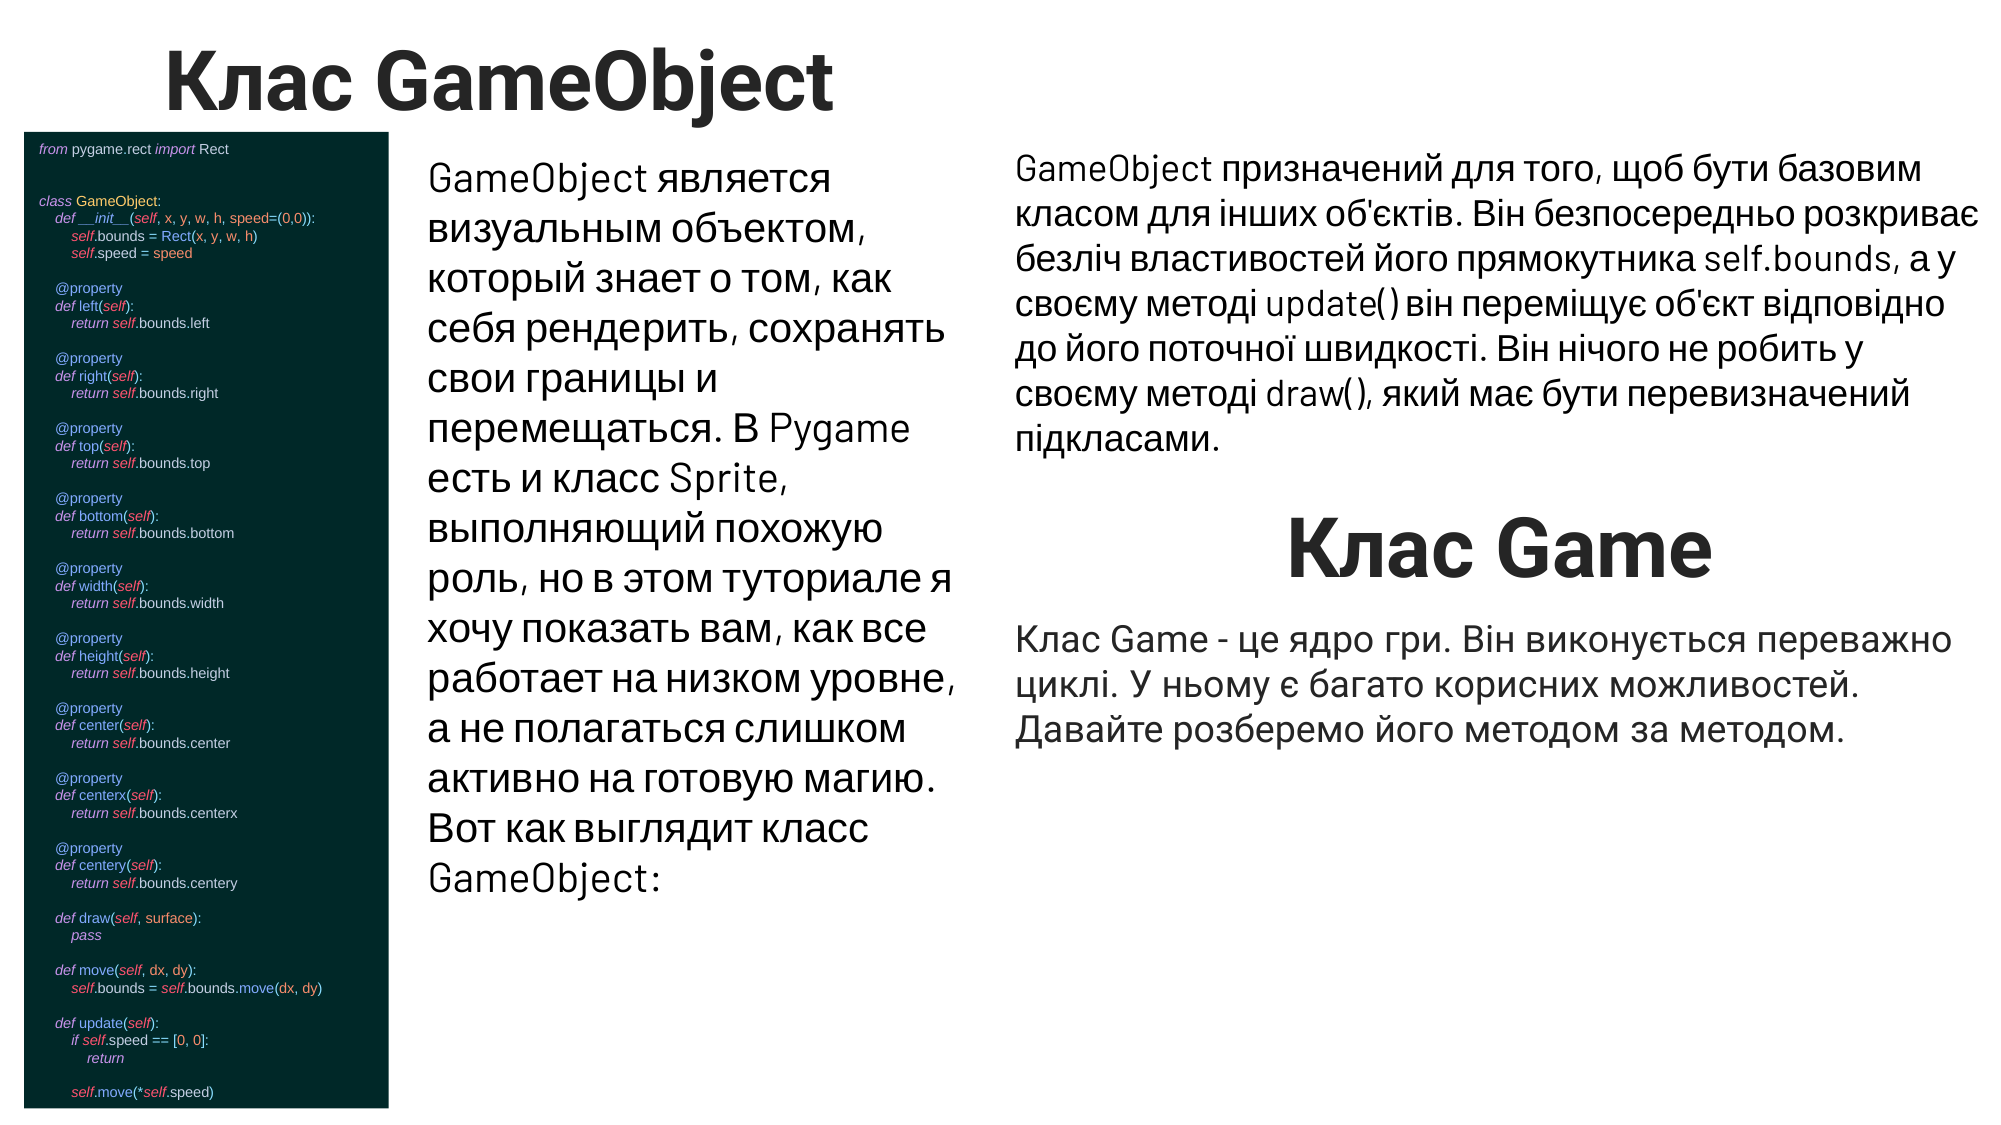

Клас GameObject
from pygame.rect import Rect
class GameObject:
    def __init__(self, x, y, w, h, speed=(0,0)):
        self.bounds = Rect(x, y, w, h)
        self.speed = speed
    @property
    def left(self):
        return self.bounds.left
    @property
    def right(self):
        return self.bounds.right
    @property
    def top(self):
        return self.bounds.top
    @property
    def bottom(self):
        return self.bounds.bottom
    @property
    def width(self):
        return self.bounds.width
    @property
    def height(self):
        return self.bounds.height
    @property
    def center(self):
        return self.bounds.center
    @property
    def centerx(self):
        return self.bounds.centerx
    @property
    def centery(self):
        return self.bounds.centery
    def draw(self, surface):
        pass
    def move(self, dx, dy):
        self.bounds = self.bounds.move(dx, dy)
    def update(self):
        if self.speed == [0, 0]:
            return
        self.move(*self.speed)
GameObject призначений для того, щоб бути базовим класом для інших об'єктів. Він безпосередньо розкриває безліч властивостей його прямокутника self.bounds, а у своєму методі update() він переміщує об'єкт відповідно до його поточної швидкості. Він нічого не робить у своєму методі draw(), який має бути перевизначений підкласами.
GameObject является визуальным объектом, который знает о том, как себя рендерить, сохранять свои границы и перемещаться. В Pygame есть и класс Sprite, выполняющий похожую роль, но в этом туториале я хочу показать вам, как все работает на низком уровне, а не полагаться слишком активно на готовую магию. Вот как выглядит класс GameObject:
Клас Game

Клас Game - це ядро ​​гри. Він виконується переважно циклі. У ньому є багато корисних можливостей. Давайте розберемо його методом за методом.